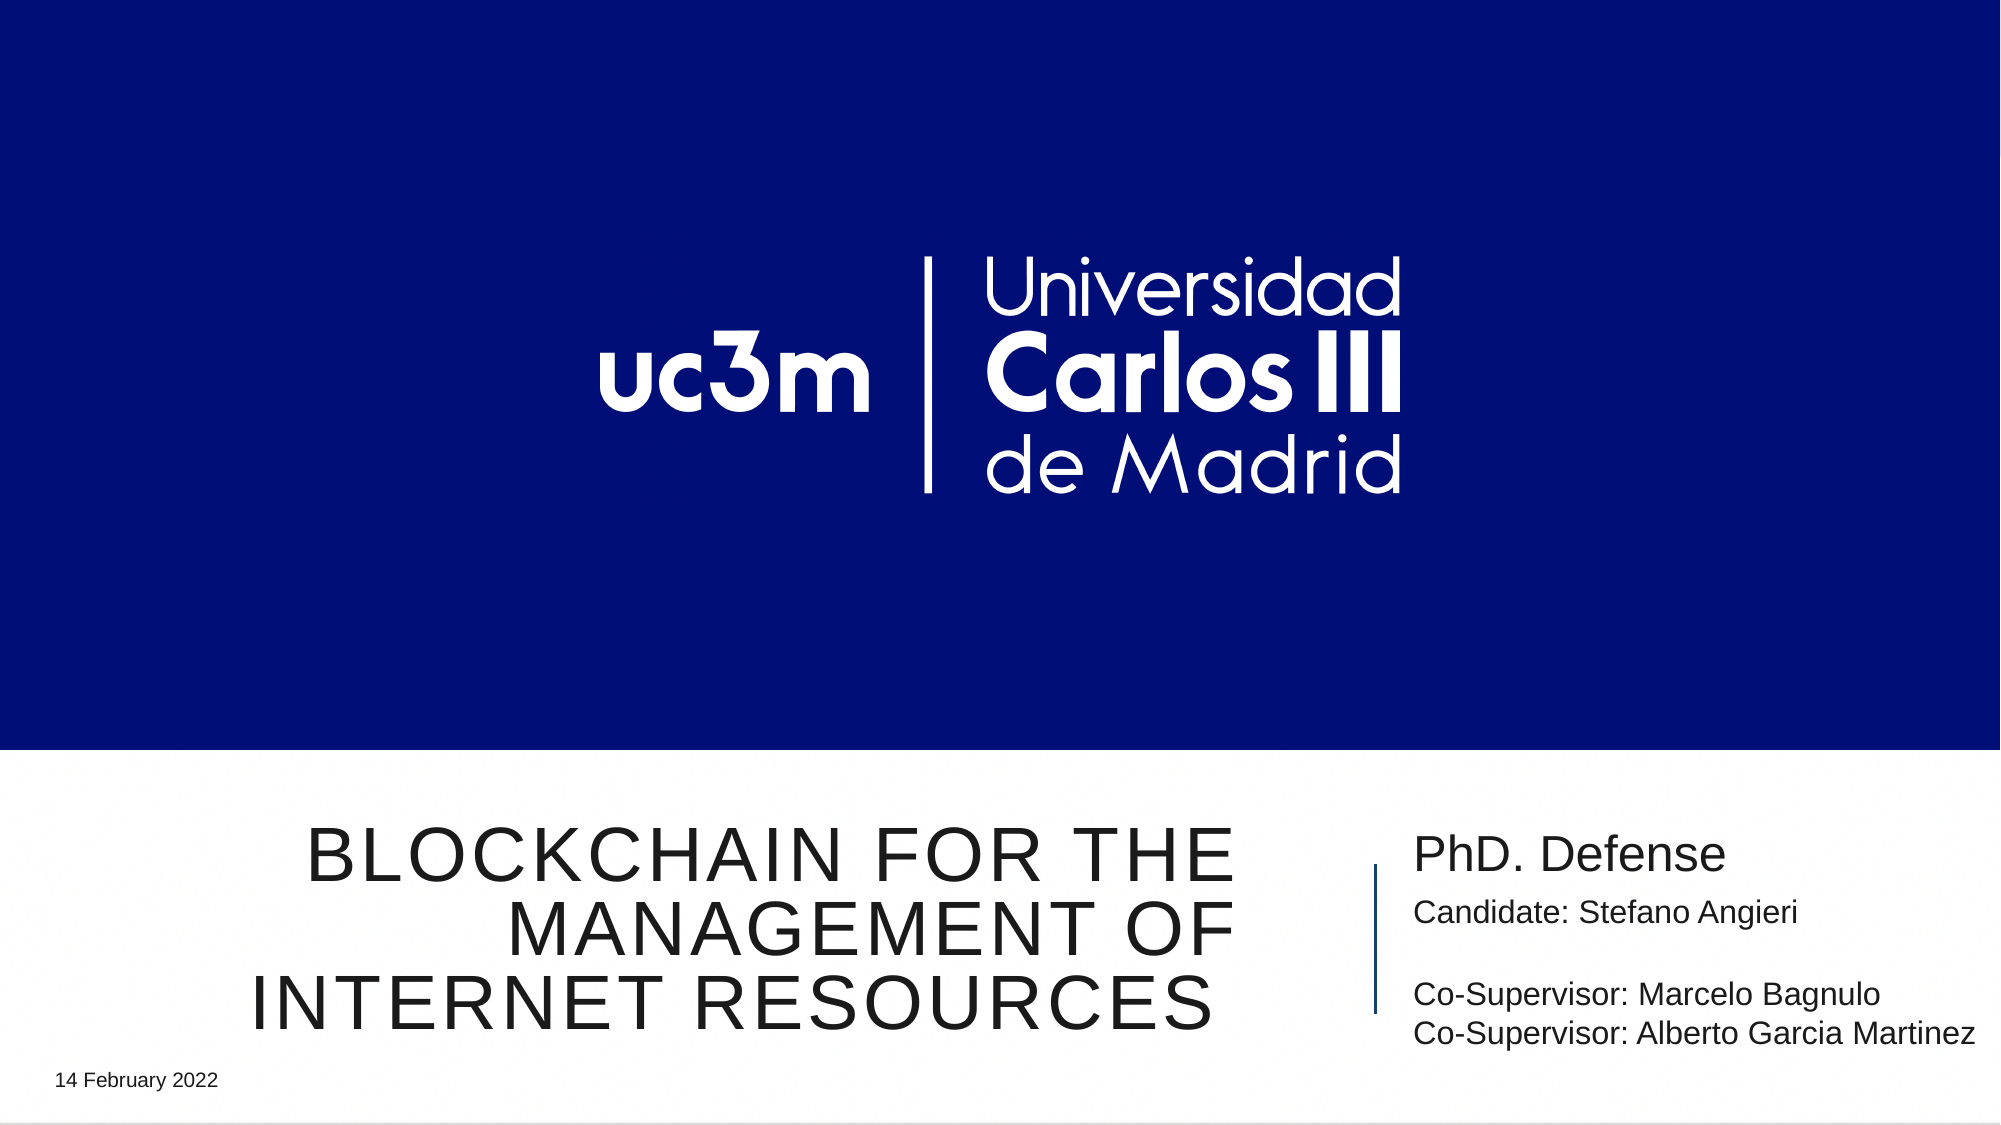

# Blockchain for the management OF INTERNET RESOURCES
PhD. Defense

Candidate: Stefano Angieri
Co-Supervisor: Marcelo Bagnulo
Co-Supervisor: Alberto Garcia Martinez

14 February 2022